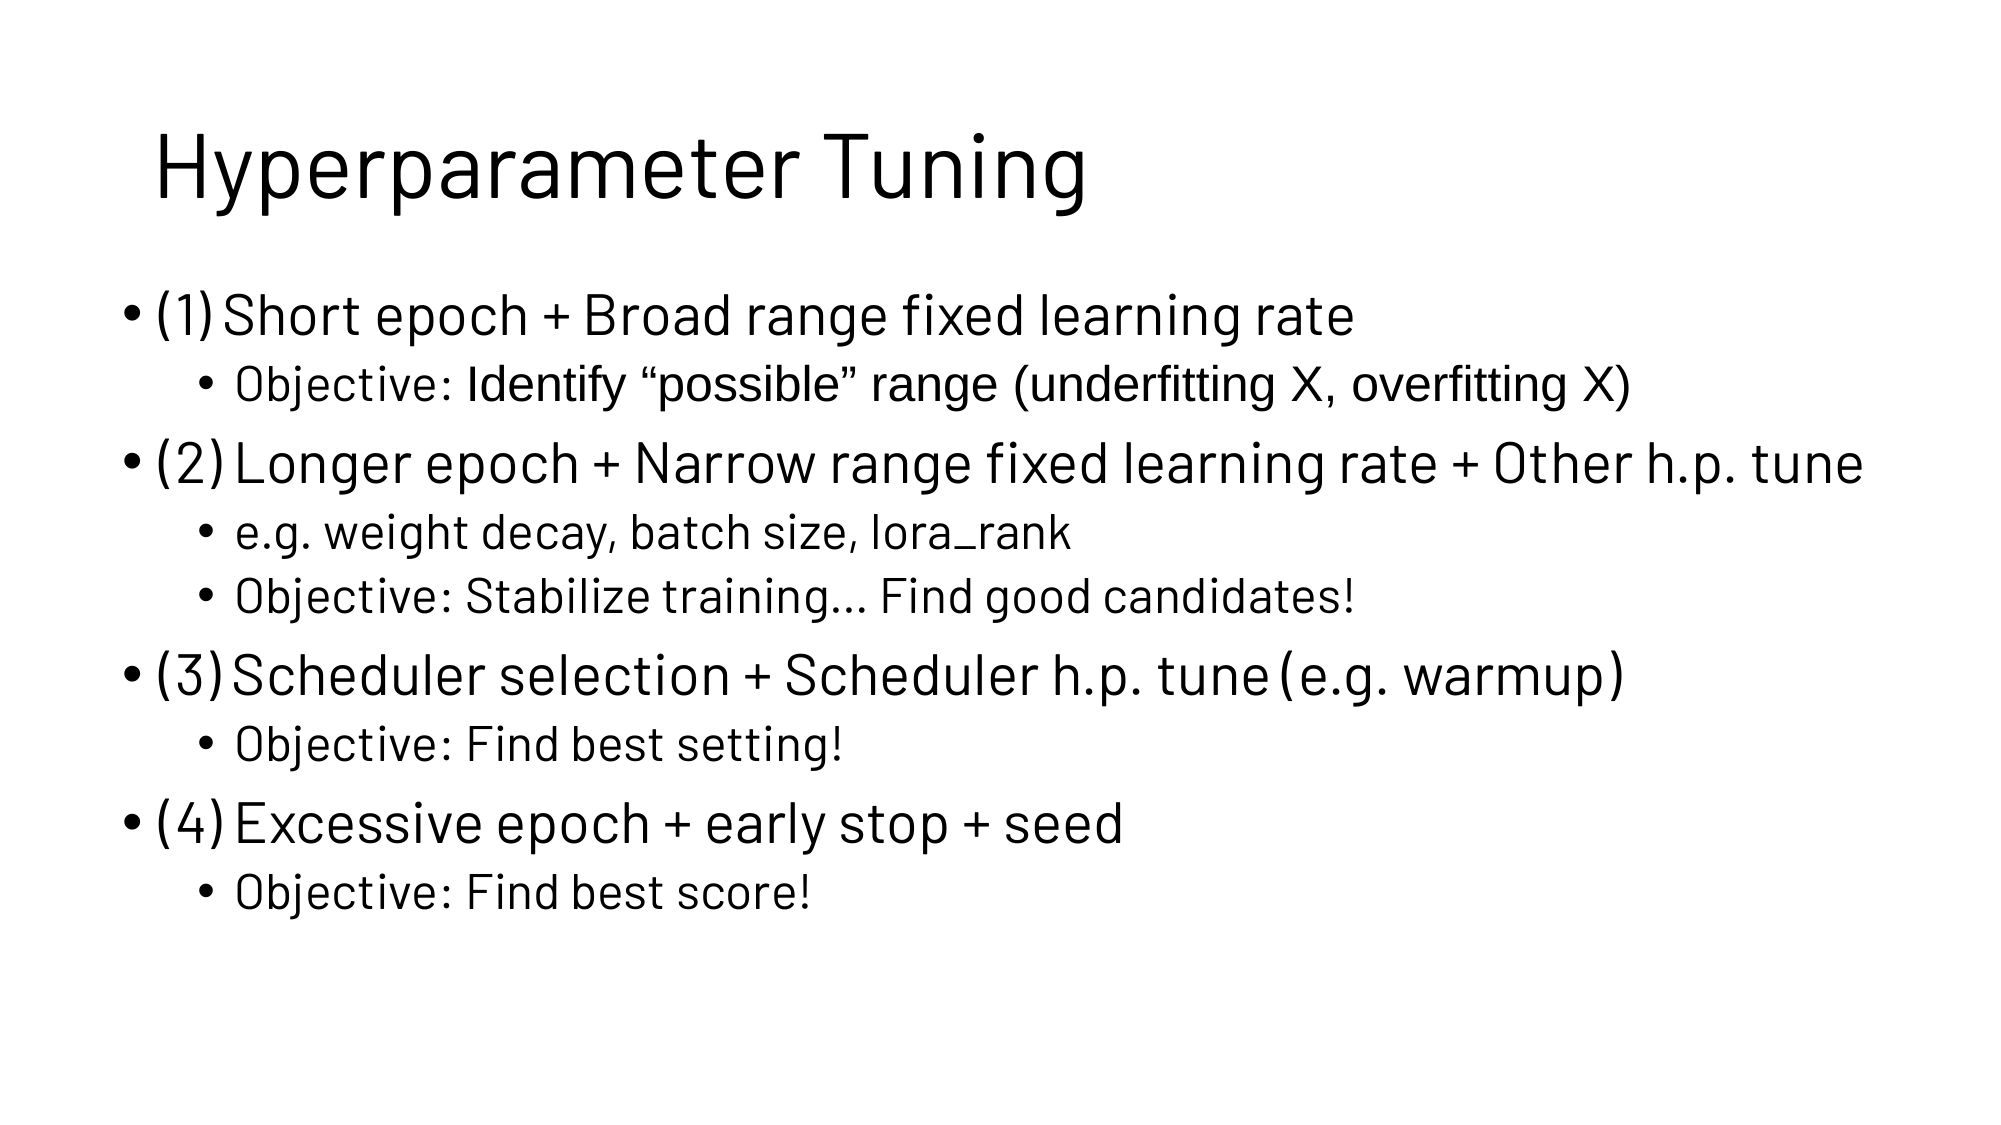

# Hyperparameter Tuning
(1) Short epoch + Broad range fixed learning rate
Objective: Identify “possible” range (underfitting X, overfitting X)
(2) Longer epoch + Narrow range fixed learning rate + Other h.p. tune
e.g. weight decay, batch size, lora_rank
Objective: Stabilize training… Find good candidates!
(3) Scheduler selection + Scheduler h.p. tune (e.g. warmup)
Objective: Find best setting!
(4) Excessive epoch + early stop + seed
Objective: Find best score!